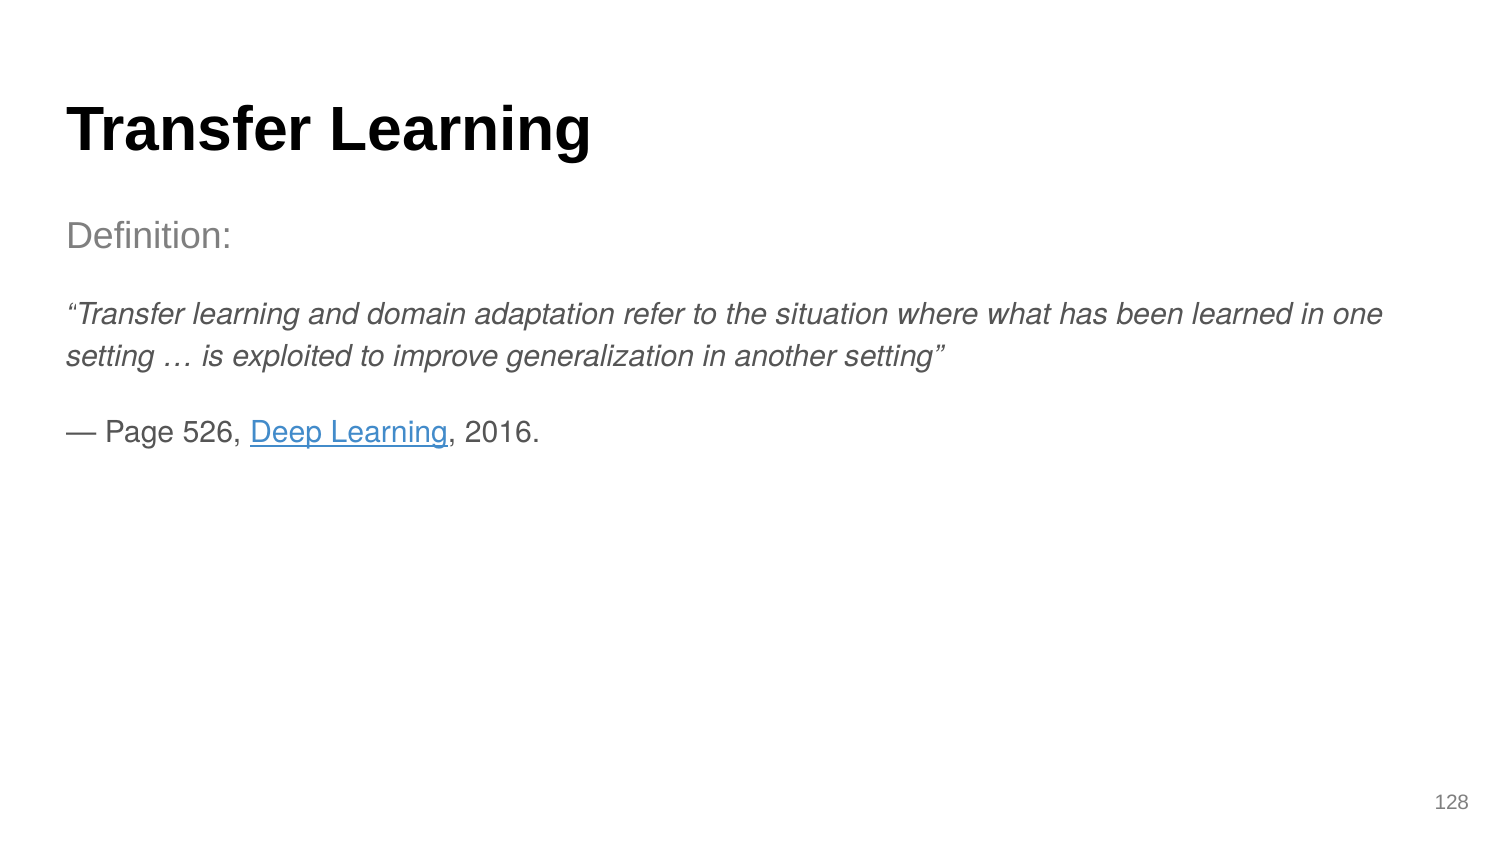

# Transfer Learning
Definition:
“Transfer learning and domain adaptation refer to the situation where what has been learned in one setting … is exploited to improve generalization in another setting”
— Page 526, Deep Learning, 2016.

128